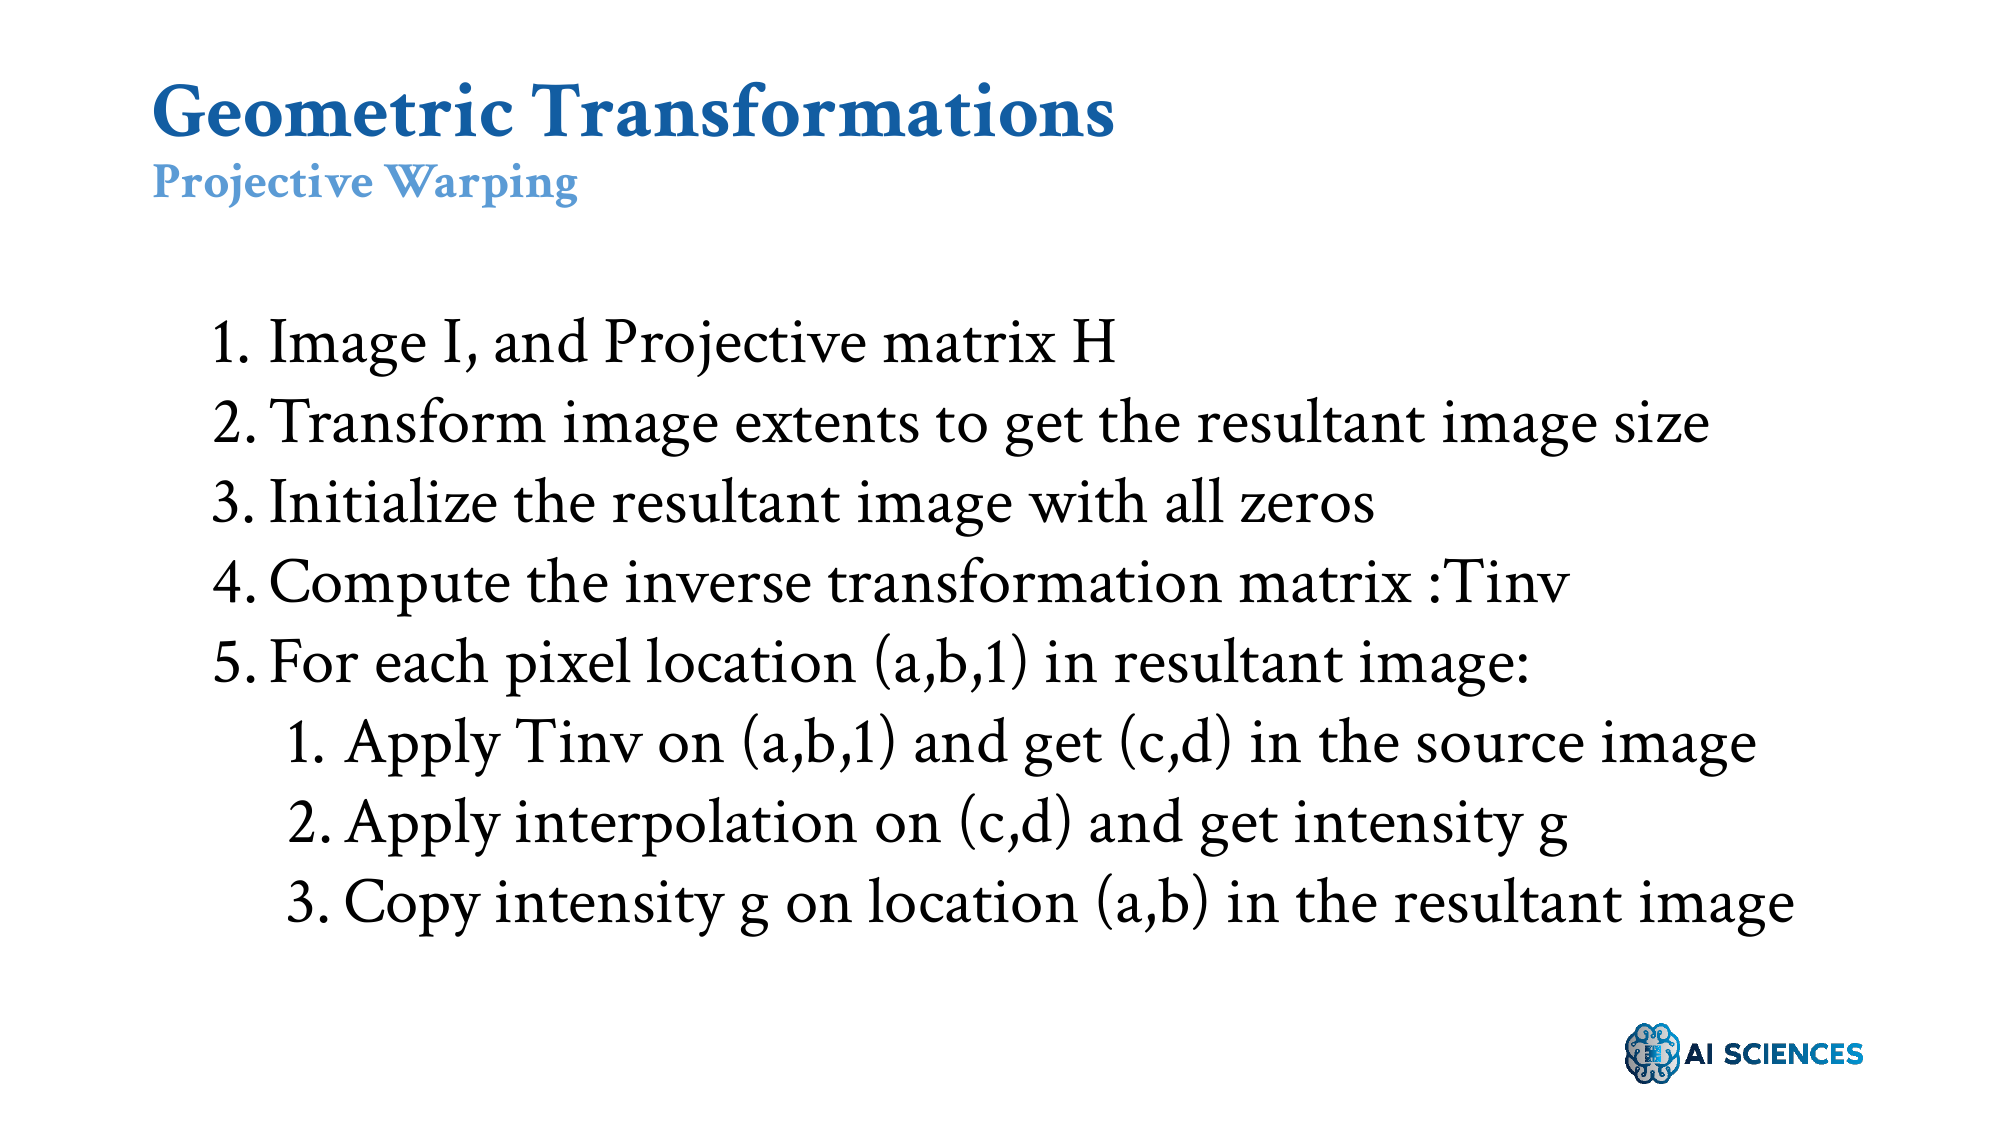

# Geometric Transformations Projective Warping
Image I, and Projective matrix H
Transform image extents to get the resultant image size
Initialize the resultant image with all zeros
Compute the inverse transformation matrix :Tinv
For each pixel location (a,b,1) in resultant image:
Apply Tinv on (a,b,1) and get (c,d) in the source image
Apply interpolation on (c,d) and get intensity g
Copy intensity g on location (a,b) in the resultant image